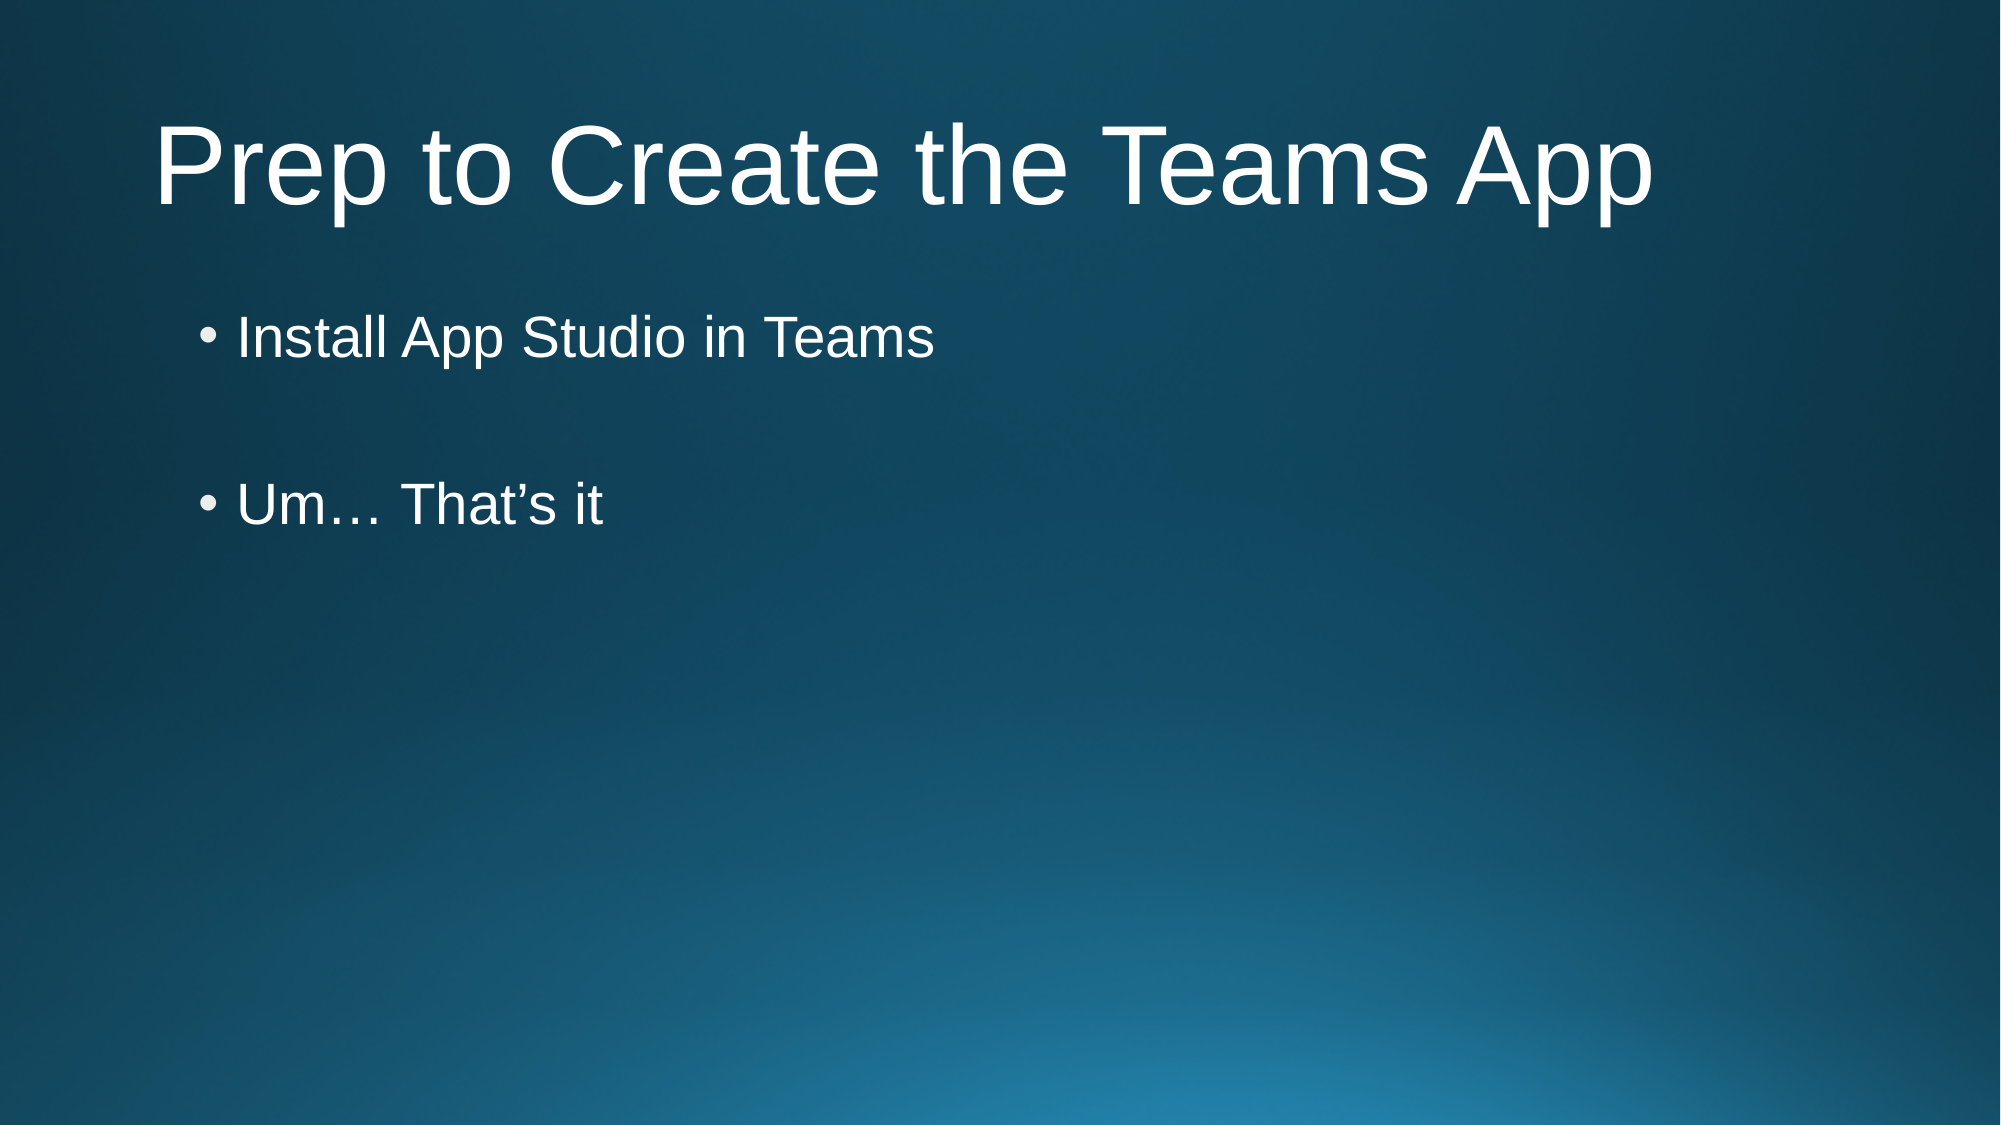

# Prep to Create the Teams App
Install App Studio in Teams

Um… That’s it